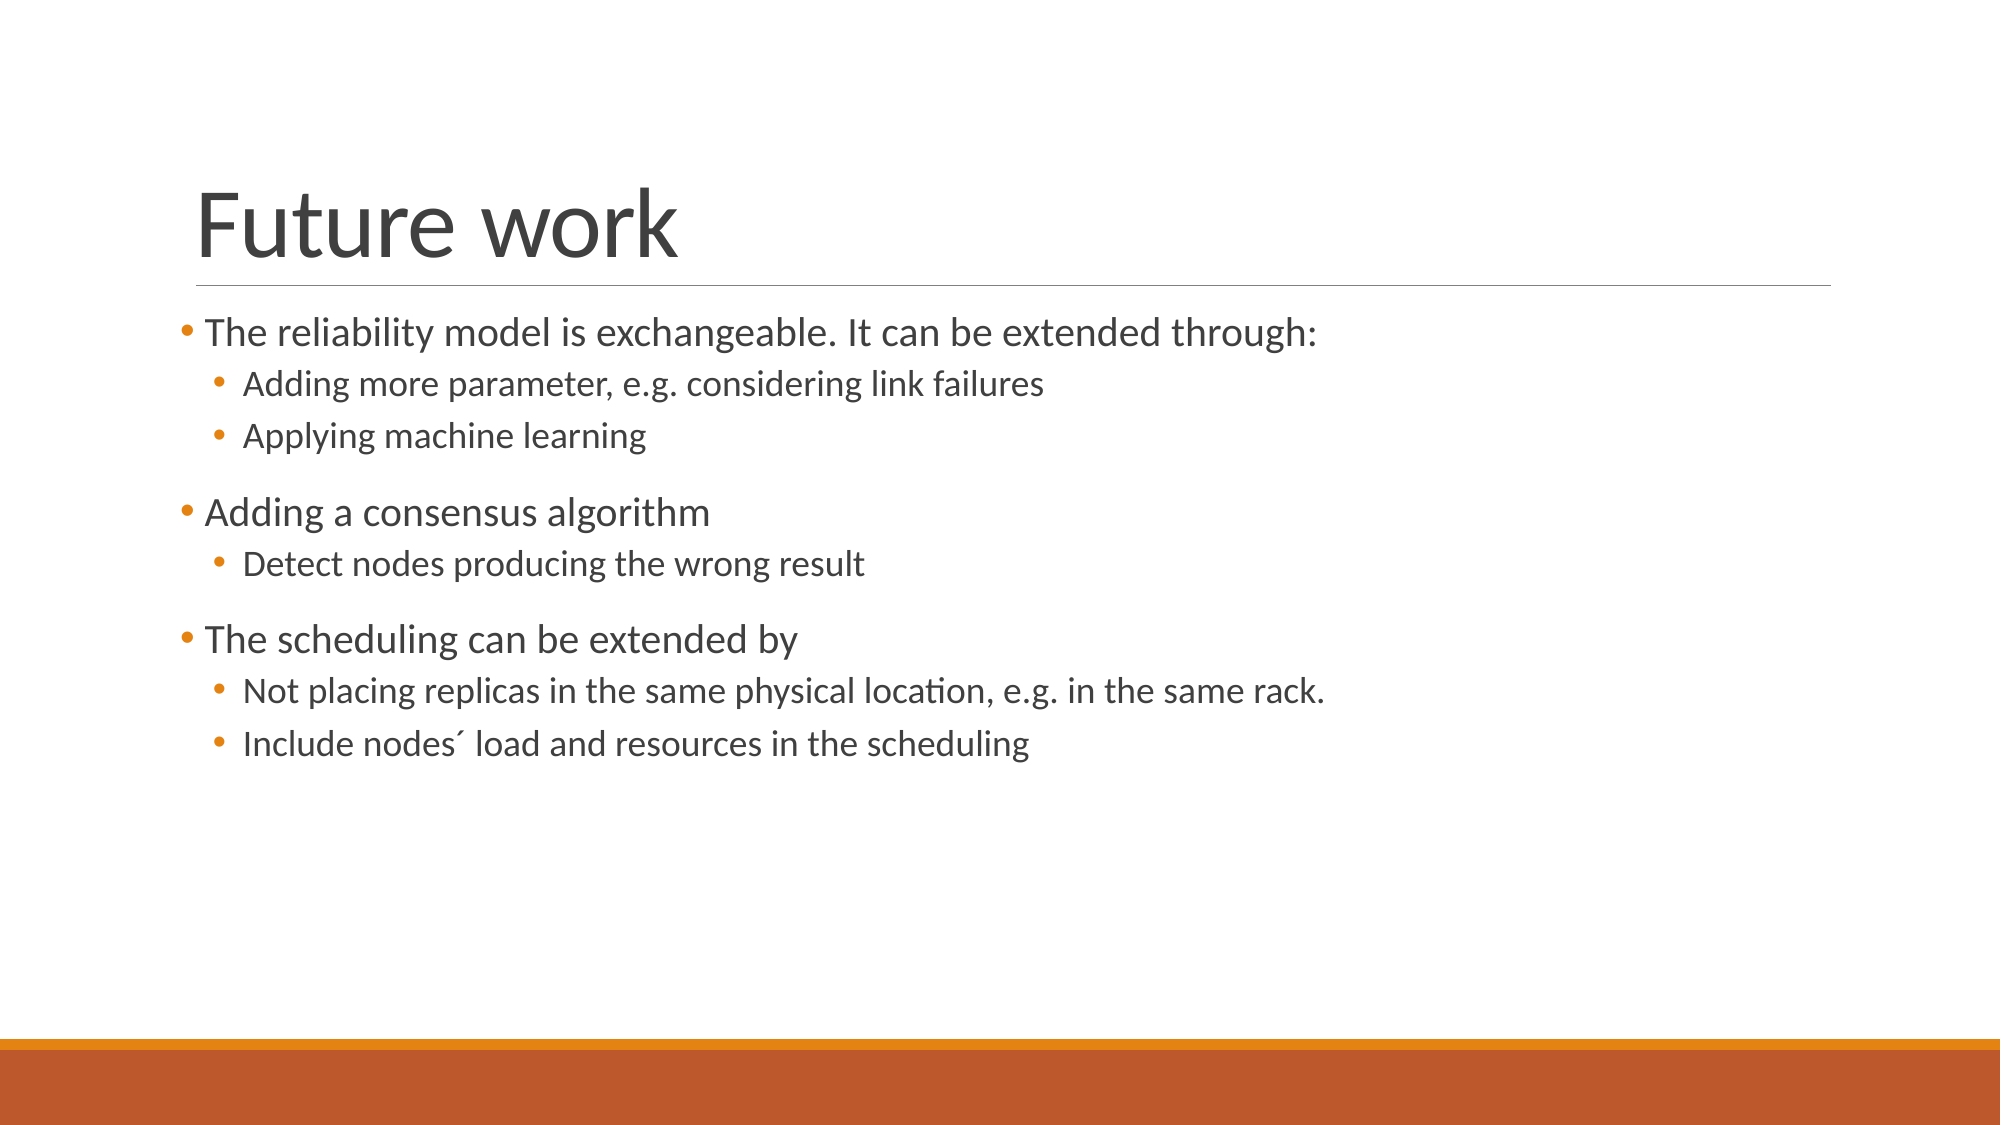

# Future work
 The reliability model is exchangeable. It can be extended through:
Adding more parameter, e.g. considering link failures
Applying machine learning
 Adding a consensus algorithm
Detect nodes producing the wrong result
 The scheduling can be extended by
Not placing replicas in the same physical location, e.g. in the same rack.
Include nodes´ load and resources in the scheduling